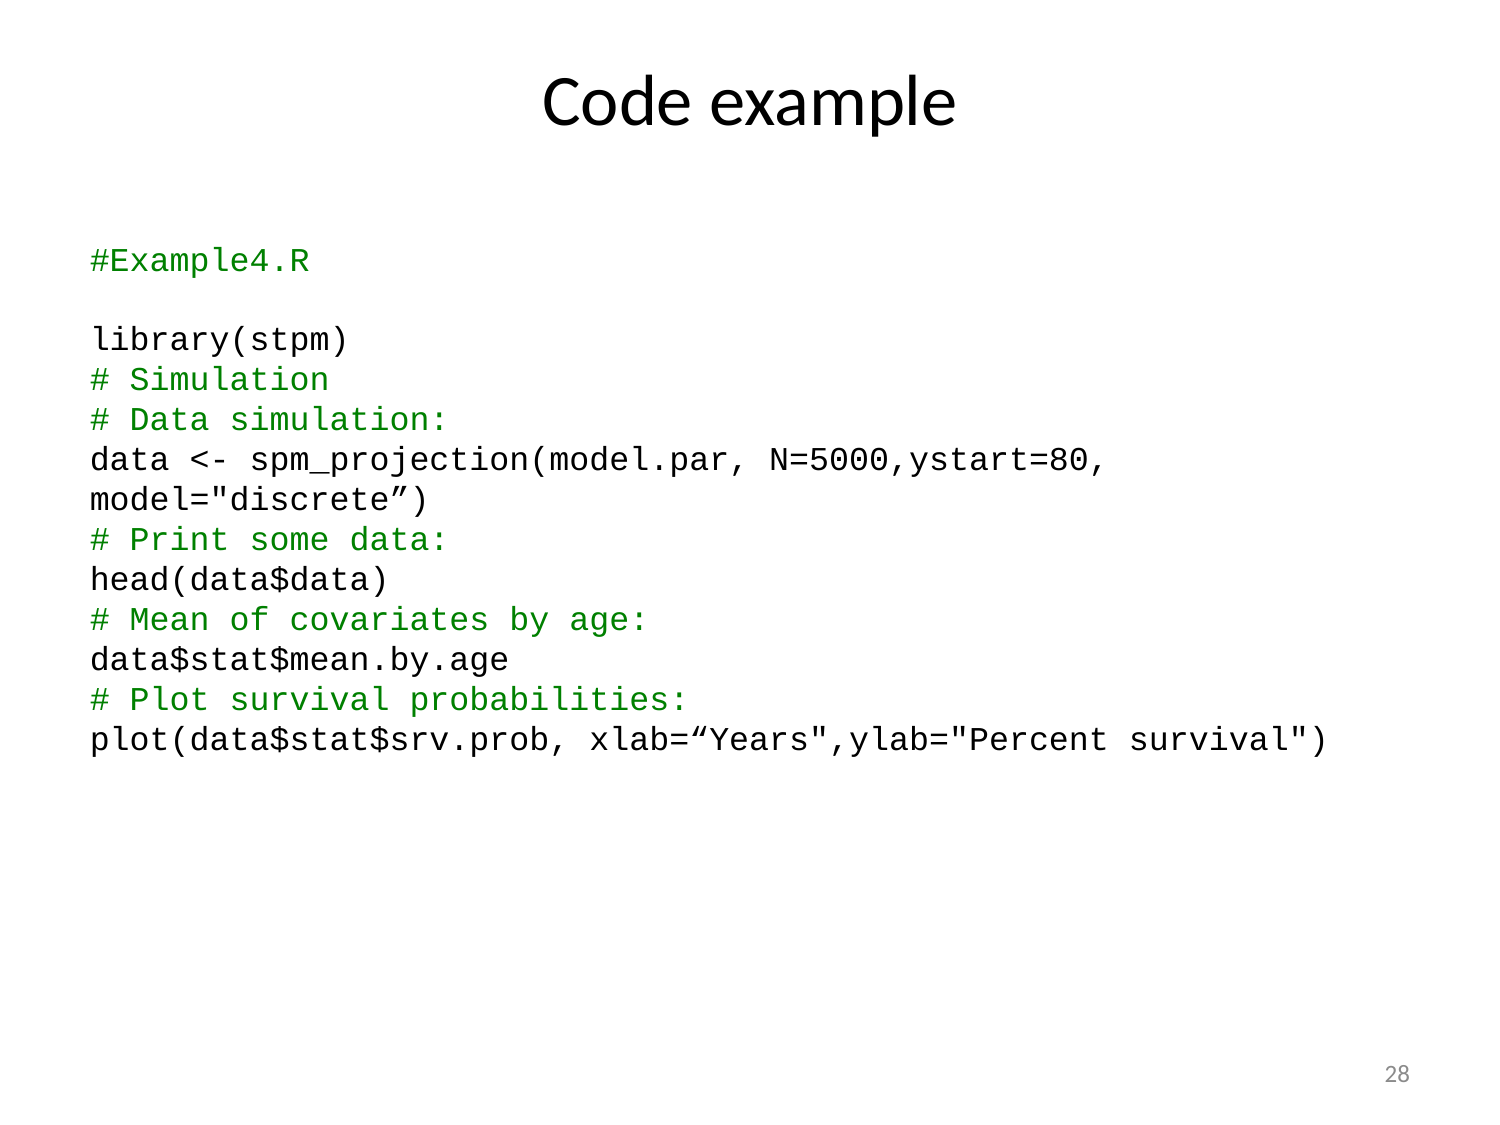

# Code example
#Example4.R

library(stpm)
# Simulation
# Data simulation:
data <- spm_projection(model.par, N=5000,ystart=80, model="discrete”)
# Print some data:
head(data$data)
# Mean of covariates by age:
data$stat$mean.by.age
# Plot survival probabilities:
plot(data$stat$srv.prob, xlab=“Years",ylab="Percent survival")
28